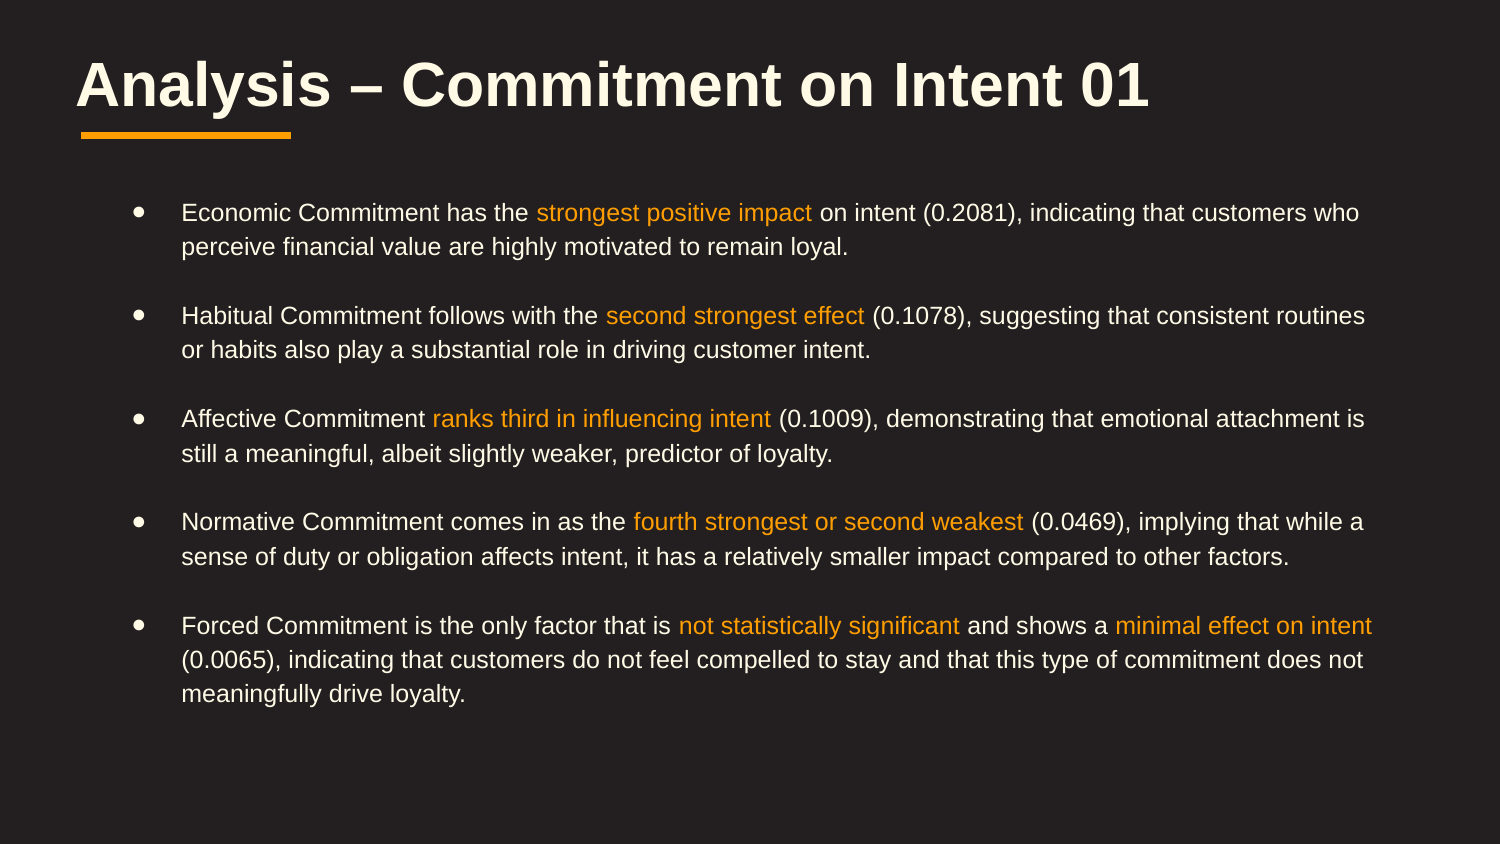

Analysis – Commitment on Intent 01
Economic Commitment has the strongest positive impact on intent (0.2081), indicating that customers who perceive financial value are highly motivated to remain loyal.

Habitual Commitment follows with the second strongest effect (0.1078), suggesting that consistent routines or habits also play a substantial role in driving customer intent.

Affective Commitment ranks third in influencing intent (0.1009), demonstrating that emotional attachment is still a meaningful, albeit slightly weaker, predictor of loyalty.

Normative Commitment comes in as the fourth strongest or second weakest (0.0469), implying that while a sense of duty or obligation affects intent, it has a relatively smaller impact compared to other factors.

Forced Commitment is the only factor that is not statistically significant and shows a minimal effect on intent (0.0065), indicating that customers do not feel compelled to stay and that this type of commitment does not meaningfully drive loyalty.